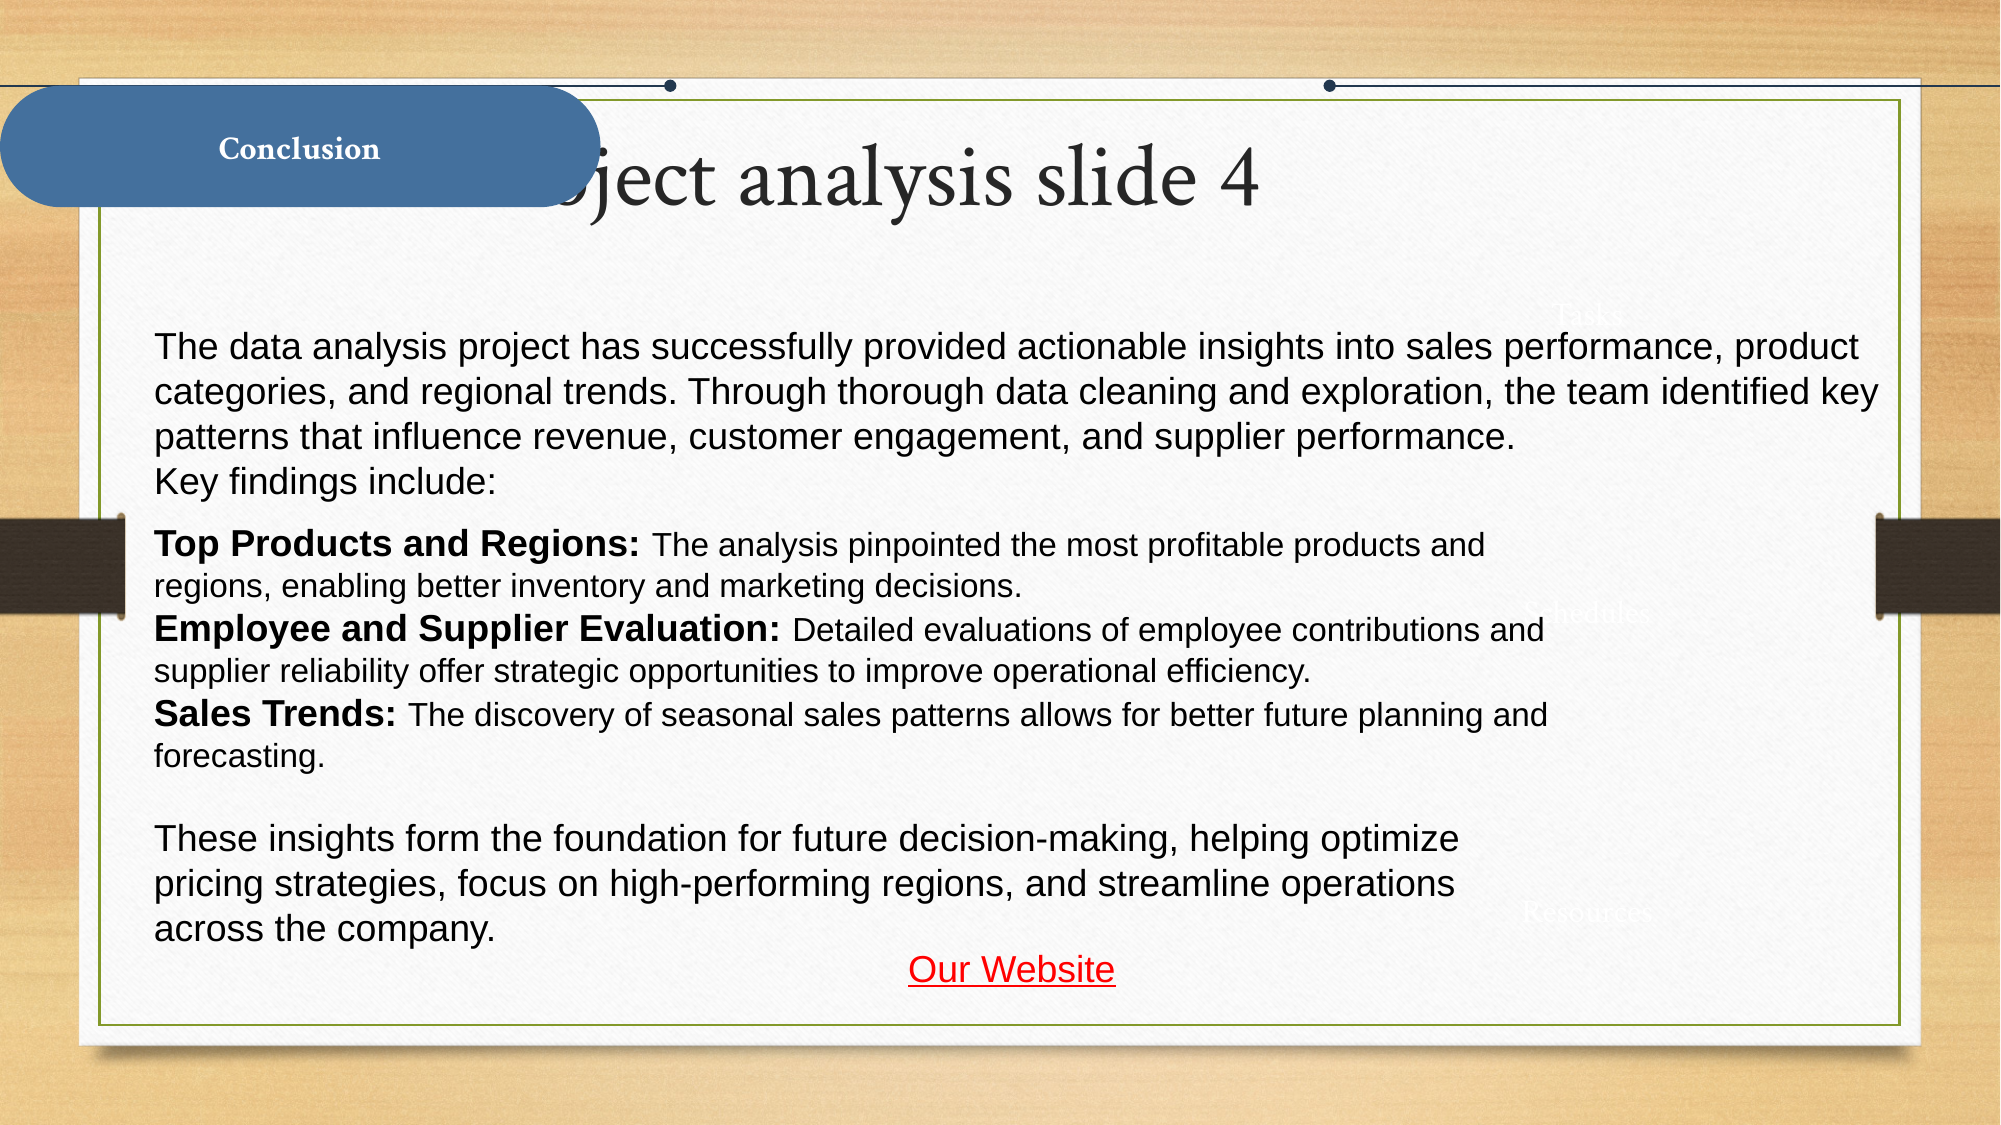

Project analysis slide 4
Conclusion
Tasks
The data analysis project has successfully provided actionable insights into sales performance, product categories, and regional trends. Through thorough data cleaning and exploration, the team identified key patterns that influence revenue, customer engagement, and supplier performance.
Key findings include:
Top Products and Regions: The analysis pinpointed the most profitable products and regions, enabling better inventory and marketing decisions.
Employee and Supplier Evaluation: Detailed evaluations of employee contributions and supplier reliability offer strategic opportunities to improve operational efficiency.
Sales Trends: The discovery of seasonal sales patterns allows for better future planning and forecasting.

These insights form the foundation for future decision-making, helping optimize pricing strategies, focus on high-performing regions, and streamline operations across the company.

Schedules
Resources
Our Website